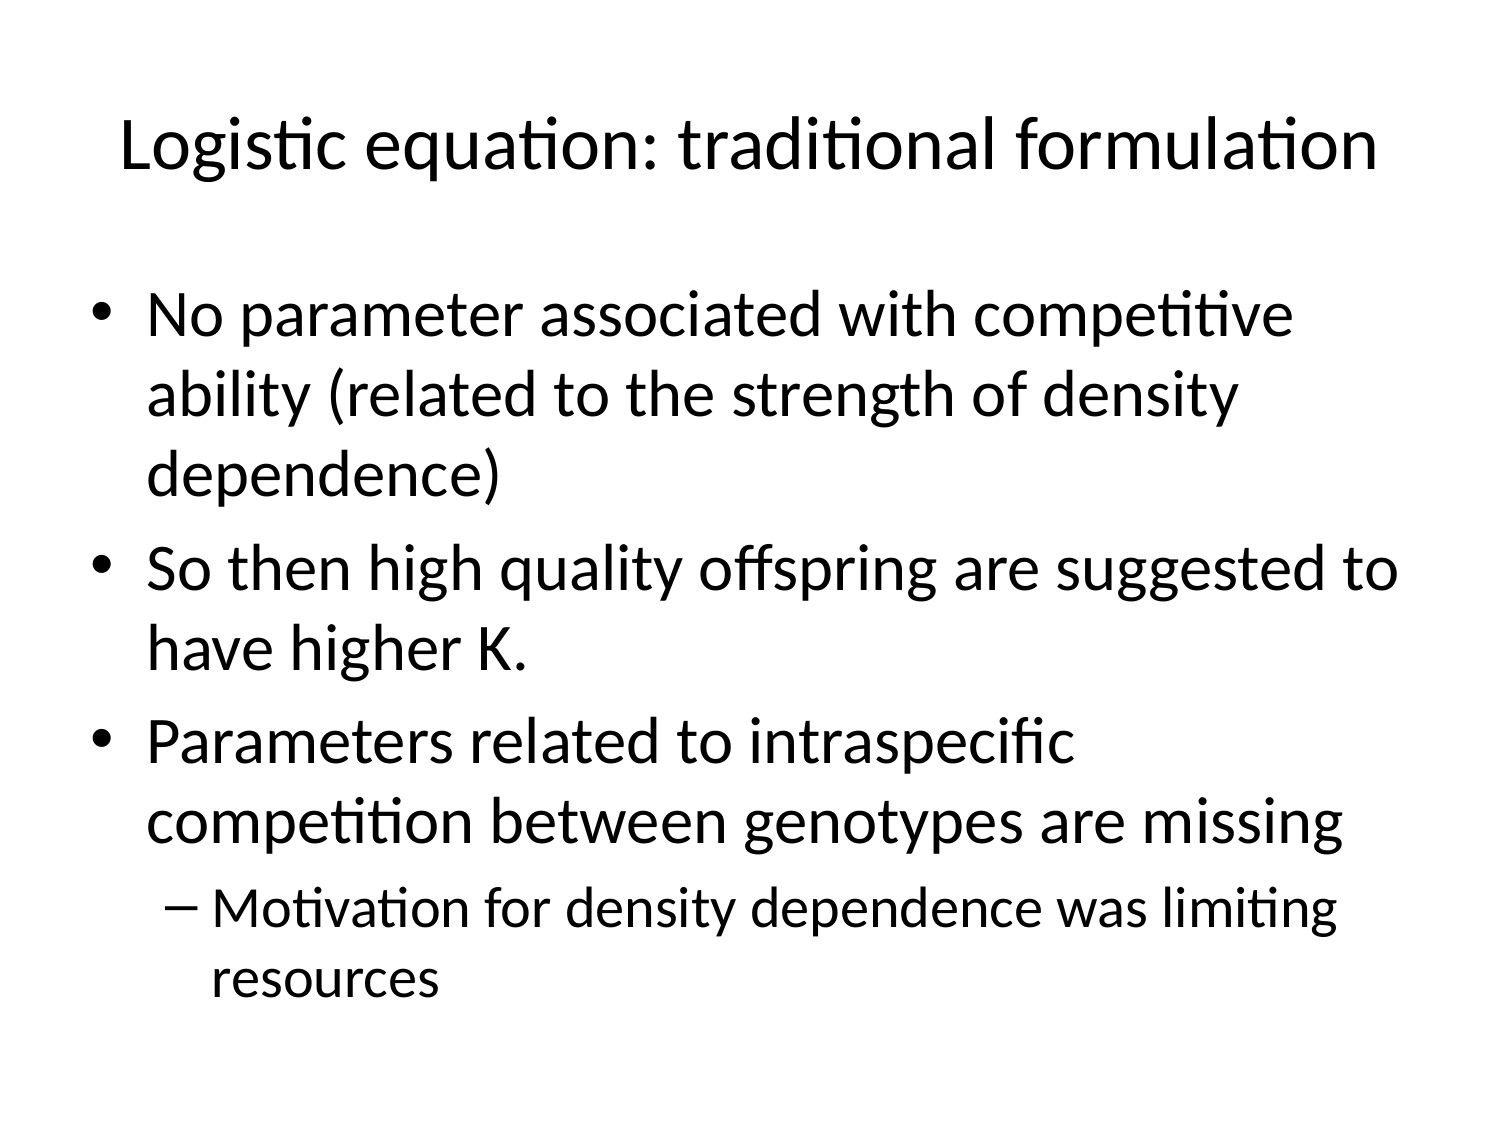

# Logistic equation: traditional formulation
No parameter associated with competitive ability (related to the strength of density dependence)
So then high quality offspring are suggested to have higher K.
Parameters related to intraspecific competition between genotypes are missing
Motivation for density dependence was limiting resources